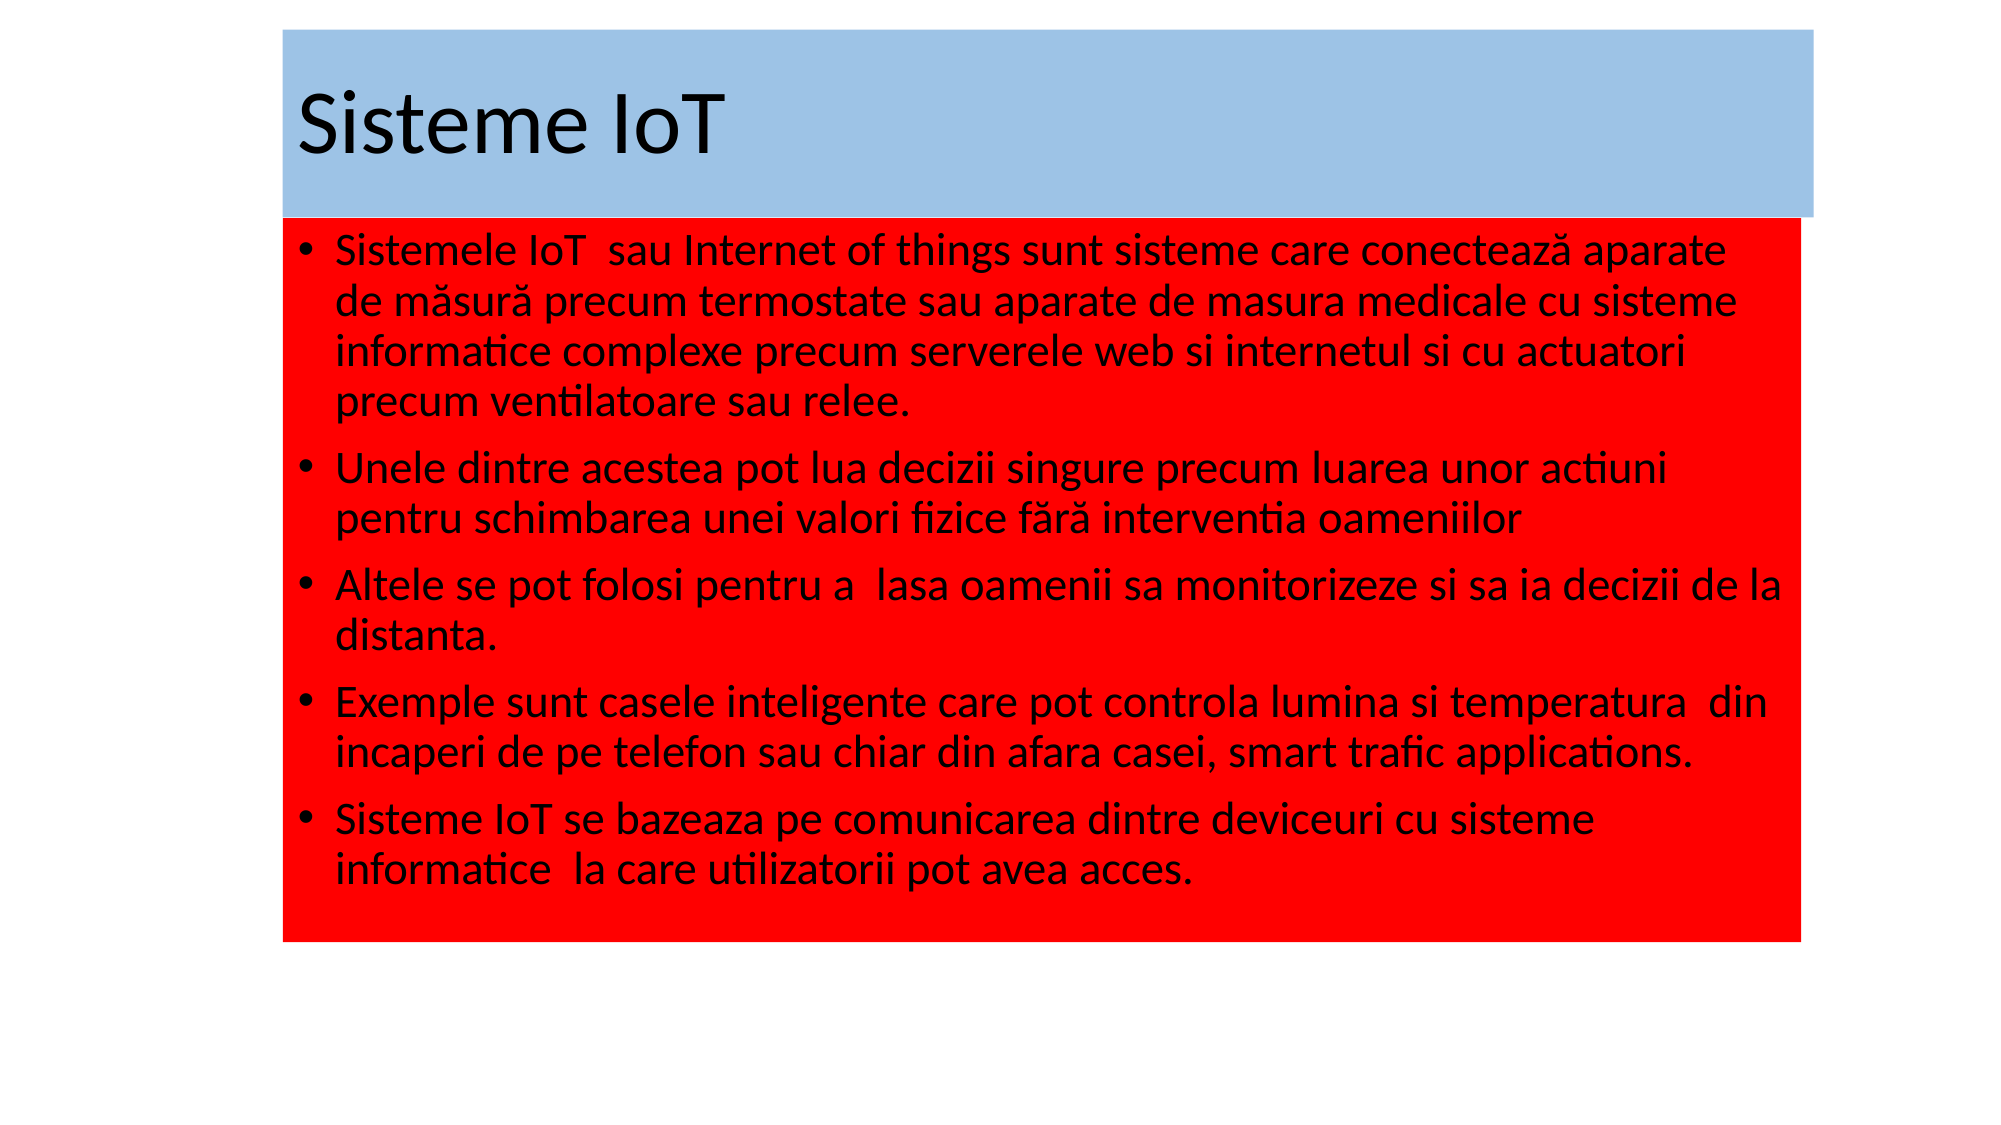

# Sisteme IoT
Sistemele IoT  sau Internet of things sunt sisteme care conectează aparate de măsură precum termostate sau aparate de masura medicale cu sisteme informatice complexe precum serverele web si internetul si cu actuatori precum ventilatoare sau relee.
Unele dintre acestea pot lua decizii singure precum luarea unor actiuni  pentru schimbarea unei valori fizice fără interventia oameniilor
Altele se pot folosi pentru a  lasa oamenii sa monitorizeze si sa ia decizii de la distanta.
Exemple sunt casele inteligente care pot controla lumina si temperatura  din incaperi de pe telefon sau chiar din afara casei, smart trafic applications.
Sisteme IoT se bazeaza pe comunicarea dintre deviceuri cu sisteme informatice  la care utilizatorii pot avea acces.